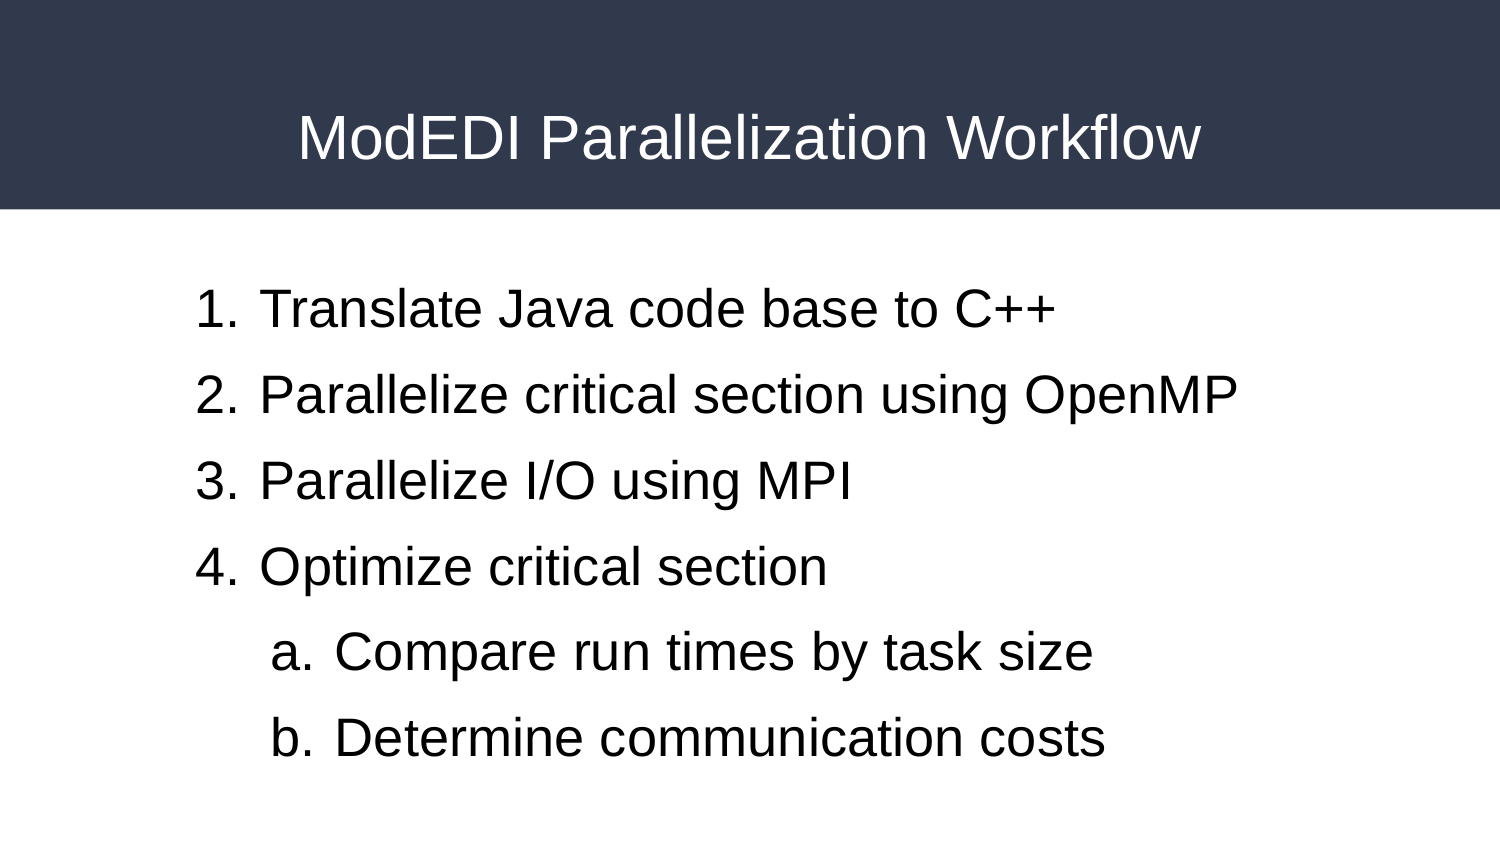

# ModEDI Parallelization Workflow
Translate Java code base to C++
Parallelize critical section using OpenMP
Parallelize I/O using MPI
Optimize critical section
Compare run times by task size
Determine communication costs